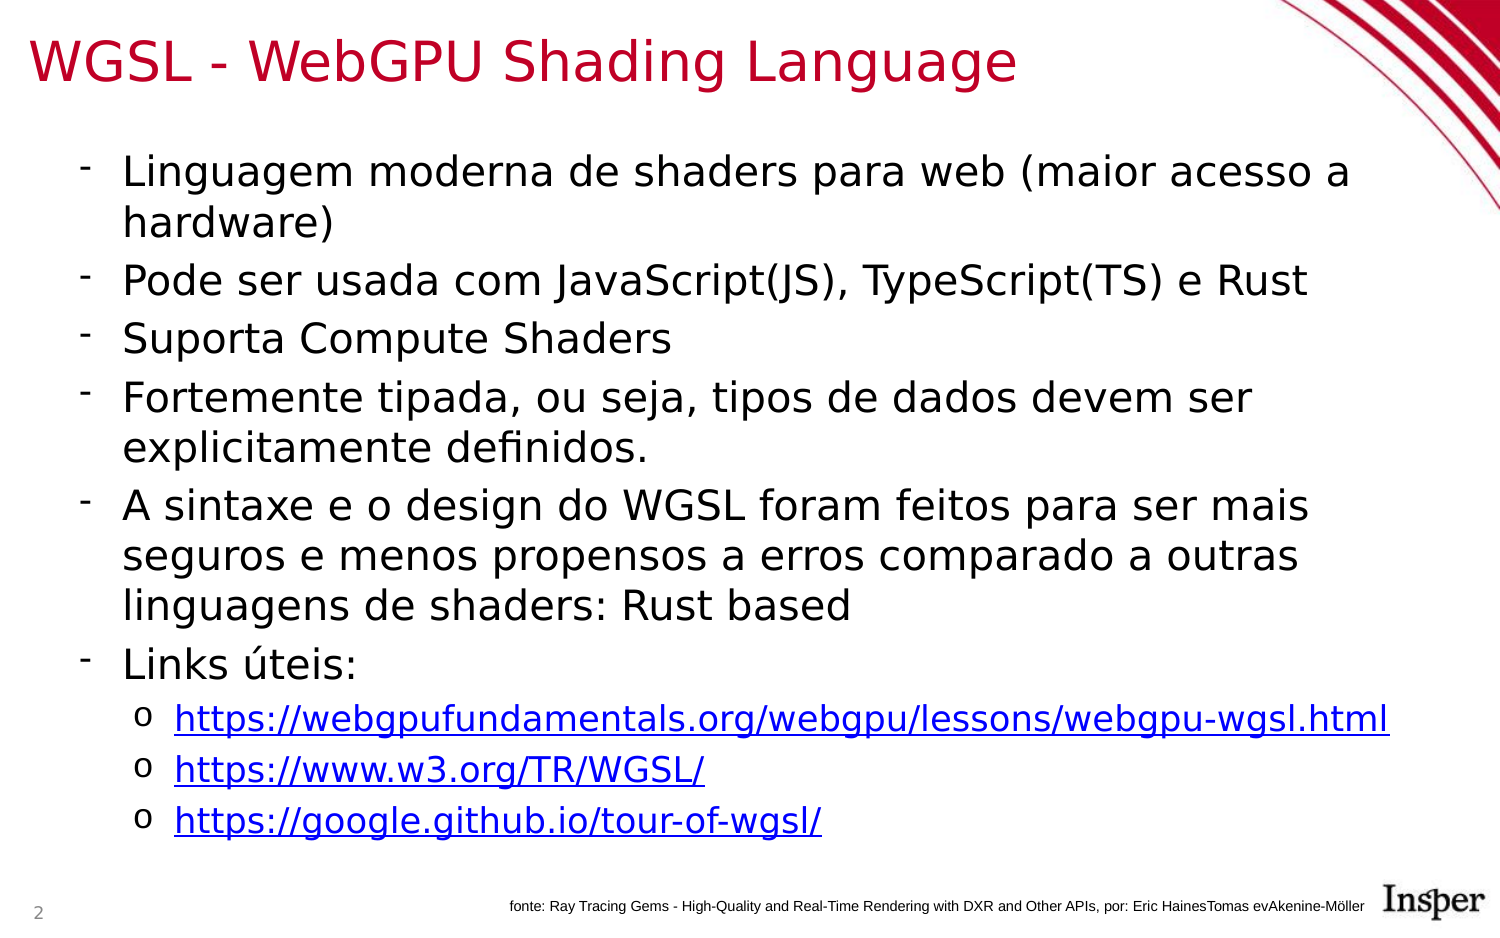

# WGSL - WebGPU Shading Language
Linguagem moderna de shaders para web (maior acesso a hardware)
Pode ser usada com JavaScript(JS), TypeScript(TS) e Rust
Suporta Compute Shaders
Fortemente tipada, ou seja, tipos de dados devem ser explicitamente definidos.
A sintaxe e o design do WGSL foram feitos para ser mais seguros e menos propensos a erros comparado a outras linguagens de shaders: Rust based
Links úteis:
https://webgpufundamentals.org/webgpu/lessons/webgpu-wgsl.html
https://www.w3.org/TR/WGSL/
https://google.github.io/tour-of-wgsl/
2
fonte: Ray Tracing Gems - High-Quality and Real-Time Rendering with DXR and Other APIs, por: Eric HainesTomas evAkenine-Möller